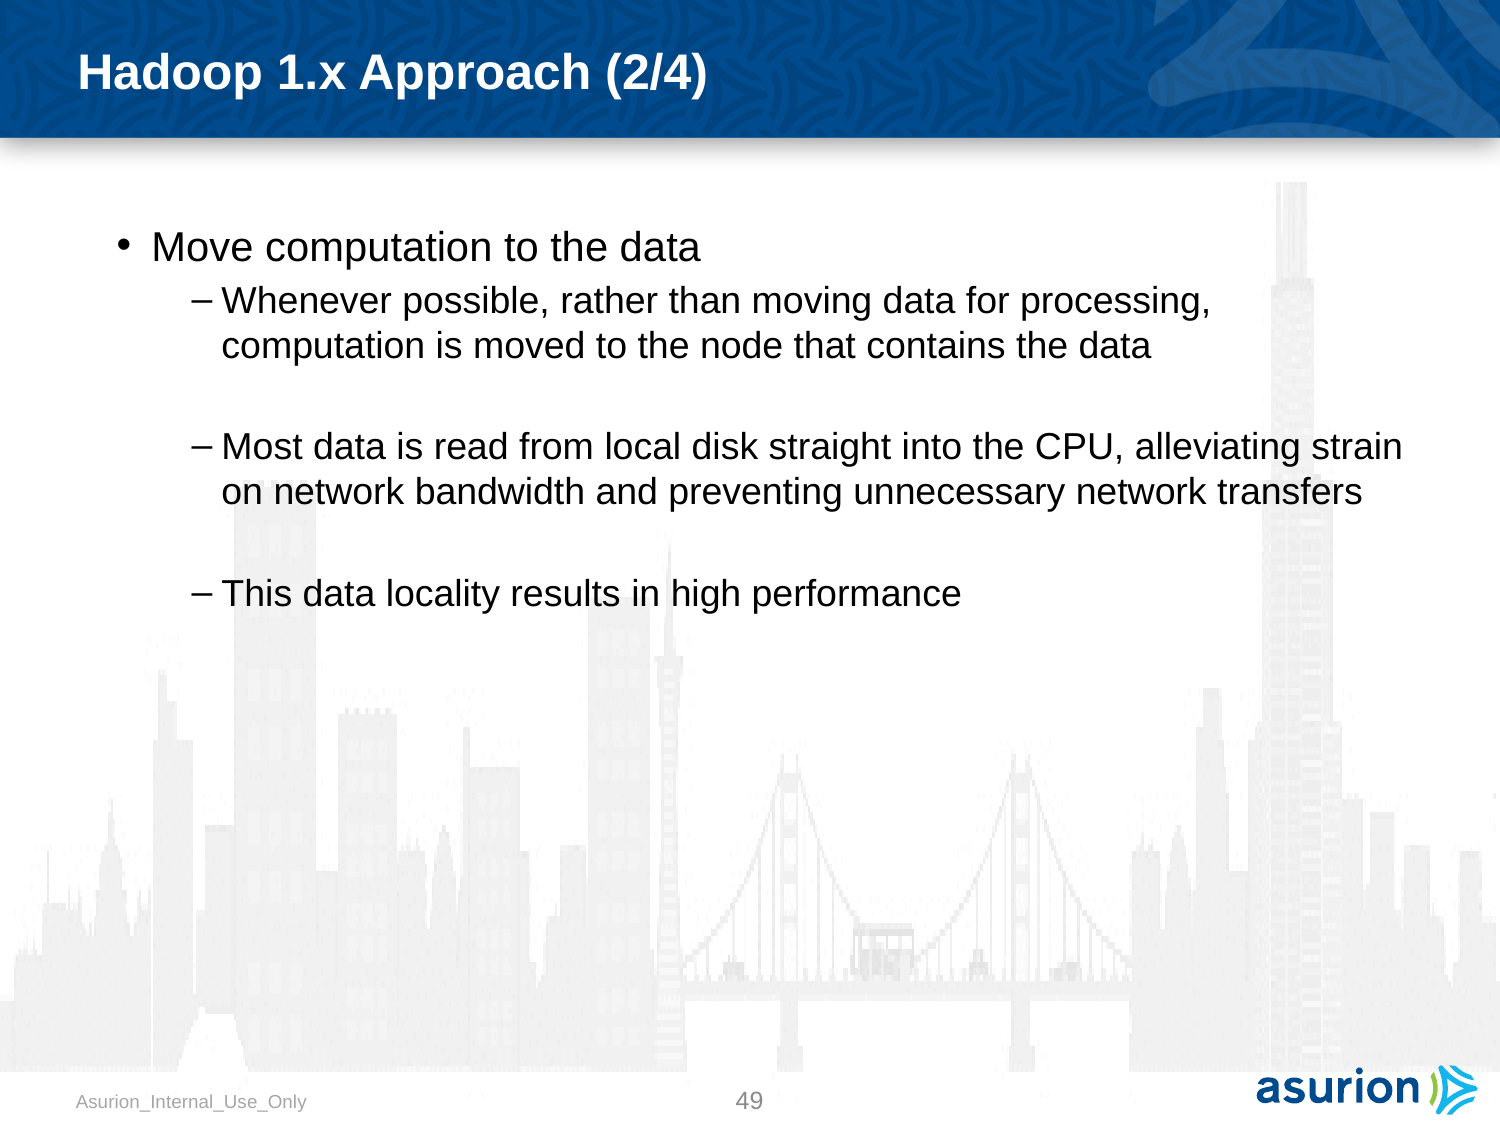

# Hadoop 1.x Approach (2/4)
Move computation to the data
Whenever possible, rather than moving data for processing, computation is moved to the node that contains the data

Most data is read from local disk straight into the CPU, alleviating strain on network bandwidth and preventing unnecessary network transfers

This data locality results in high performance